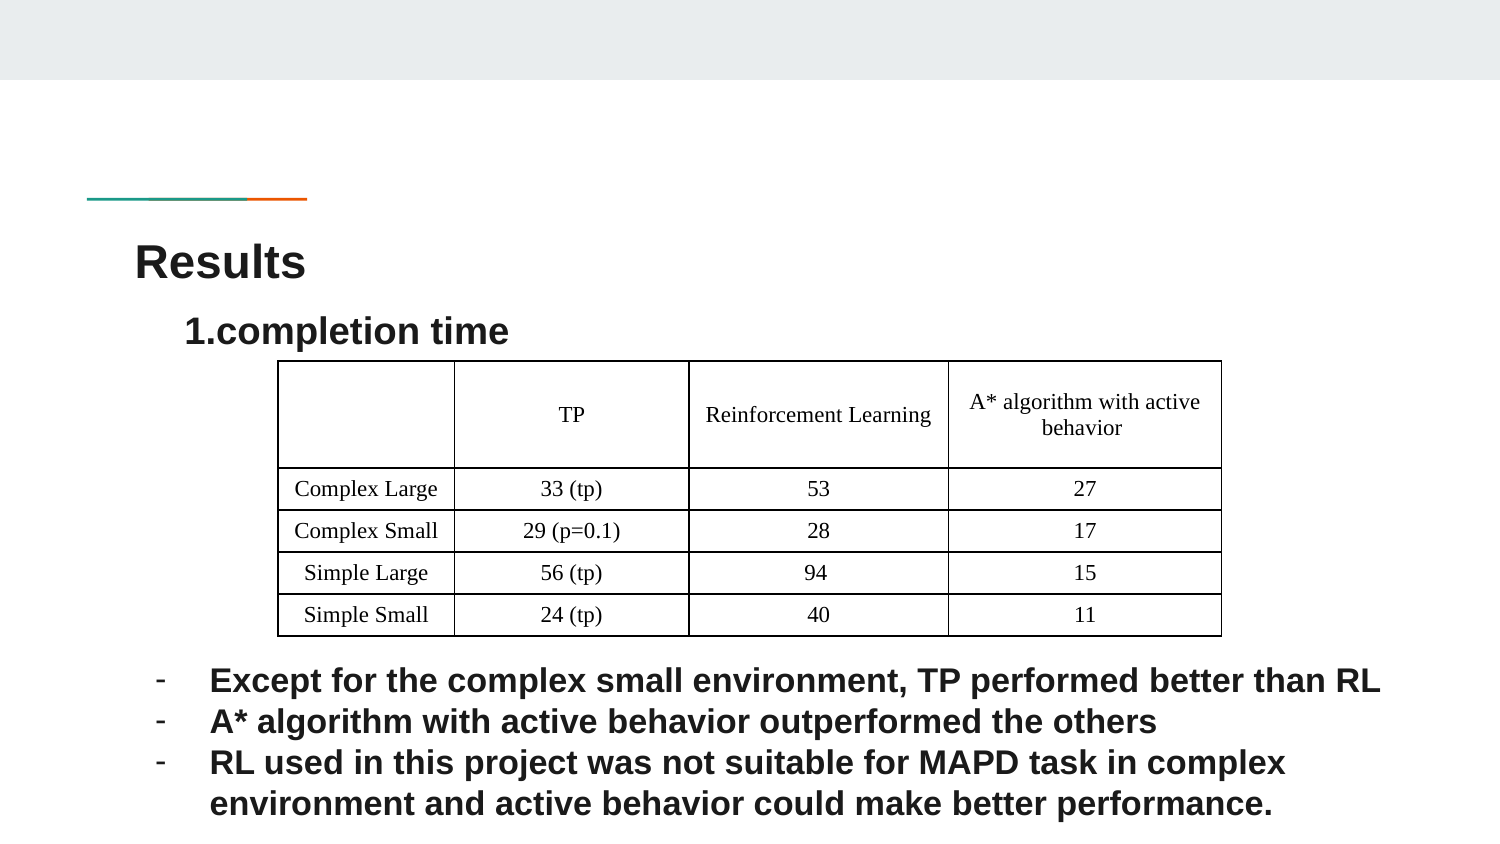

# Results
1.completion time
|  | TP | Reinforcement Learning | A\* algorithm with active behavior |
| --- | --- | --- | --- |
| Complex Large | 33 (tp) | 53 | 27 |
| Complex Small | 29 (p=0.1) | 28 | 17 |
| Simple Large | 56 (tp) | 94 | 15 |
| Simple Small | 24 (tp) | 40 | 11 |
Except for the complex small environment, TP performed better than RL
A* algorithm with active behavior outperformed the others
RL used in this project was not suitable for MAPD task in complex environment and active behavior could make better performance.